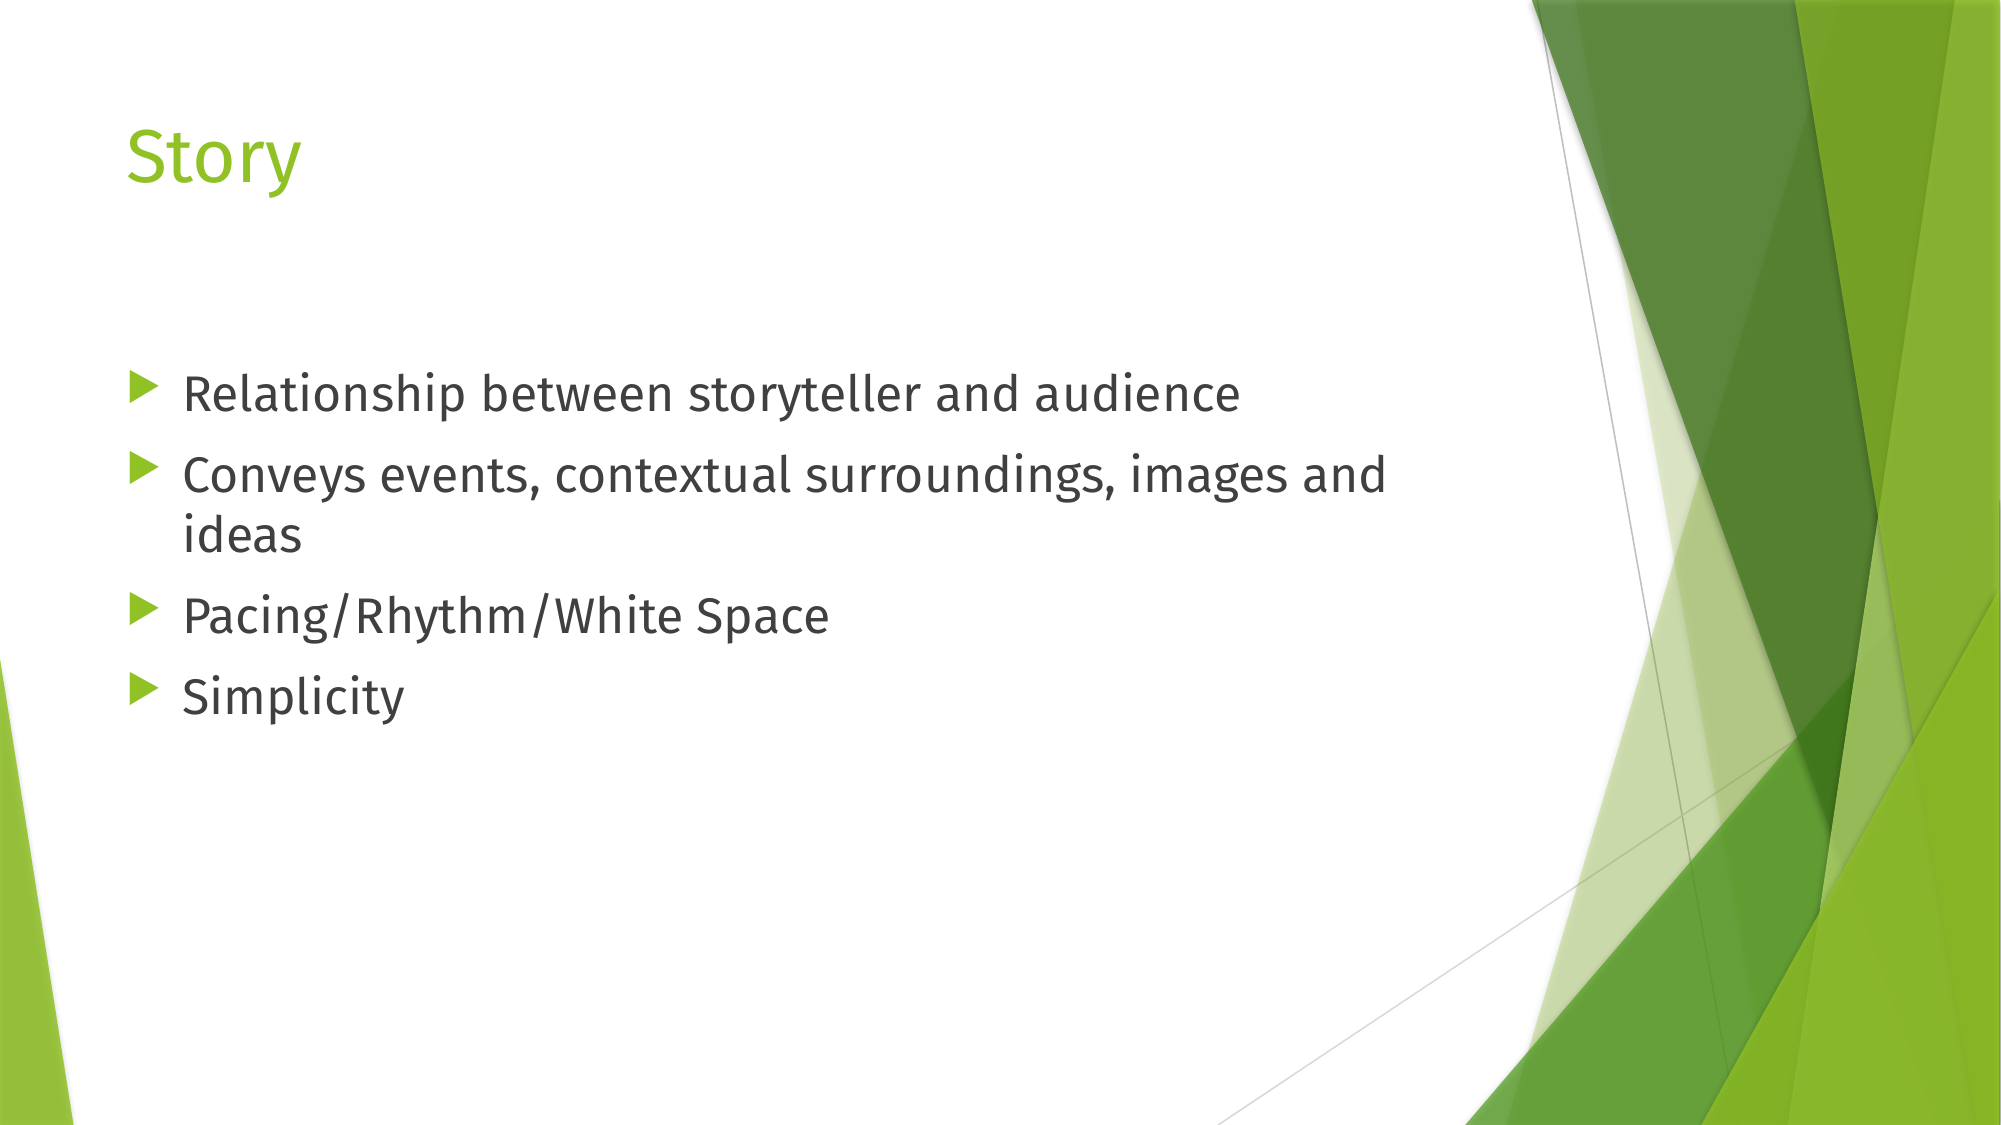

# Story
Relationship between storyteller and audience
Conveys events, contextual surroundings, images and ideas
Pacing/Rhythm/White Space
Simplicity